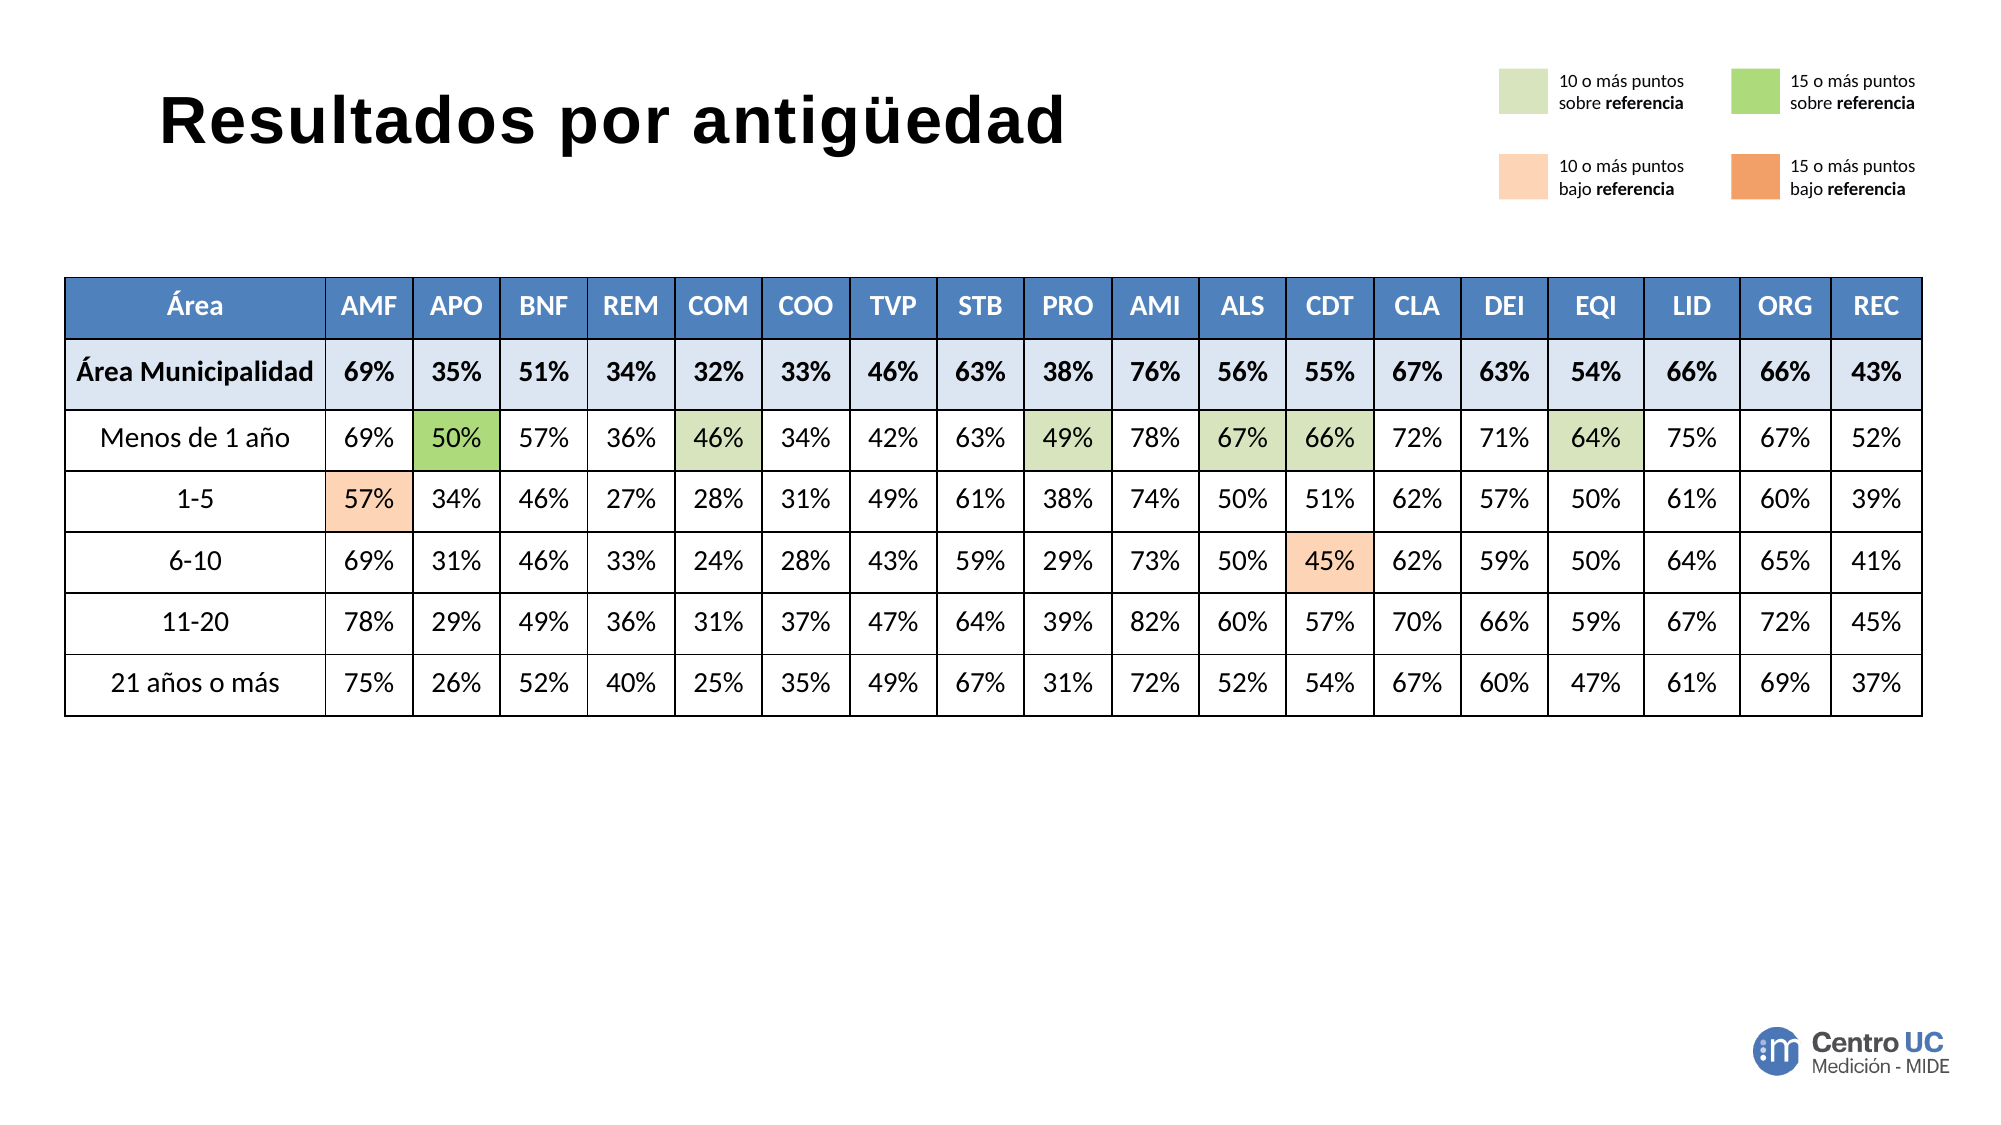

10 o más puntos sobre referencia
15 o más puntos sobre referencia
# Resultados por antigüedad

10 o más puntos bajo referencia
15 o más puntos bajo referencia

| Área | AMF | APO | BNF | REM | COM | COO | TVP | STB | PRO | AMI | ALS | CDT | CLA | DEI | EQI | LID | ORG | REC |
| --- | --- | --- | --- | --- | --- | --- | --- | --- | --- | --- | --- | --- | --- | --- | --- | --- | --- | --- |
| Área Municipalidad | 69% | 35% | 51% | 34% | 32% | 33% | 46% | 63% | 38% | 76% | 56% | 55% | 67% | 63% | 54% | 66% | 66% | 43% |
| Menos de 1 año | 69% | 50% | 57% | 36% | 46% | 34% | 42% | 63% | 49% | 78% | 67% | 66% | 72% | 71% | 64% | 75% | 67% | 52% |
| 1-5 | 57% | 34% | 46% | 27% | 28% | 31% | 49% | 61% | 38% | 74% | 50% | 51% | 62% | 57% | 50% | 61% | 60% | 39% |
| 6-10 | 69% | 31% | 46% | 33% | 24% | 28% | 43% | 59% | 29% | 73% | 50% | 45% | 62% | 59% | 50% | 64% | 65% | 41% |
| 11-20 | 78% | 29% | 49% | 36% | 31% | 37% | 47% | 64% | 39% | 82% | 60% | 57% | 70% | 66% | 59% | 67% | 72% | 45% |
| 21 años o más | 75% | 26% | 52% | 40% | 25% | 35% | 49% | 67% | 31% | 72% | 52% | 54% | 67% | 60% | 47% | 61% | 69% | 37% |